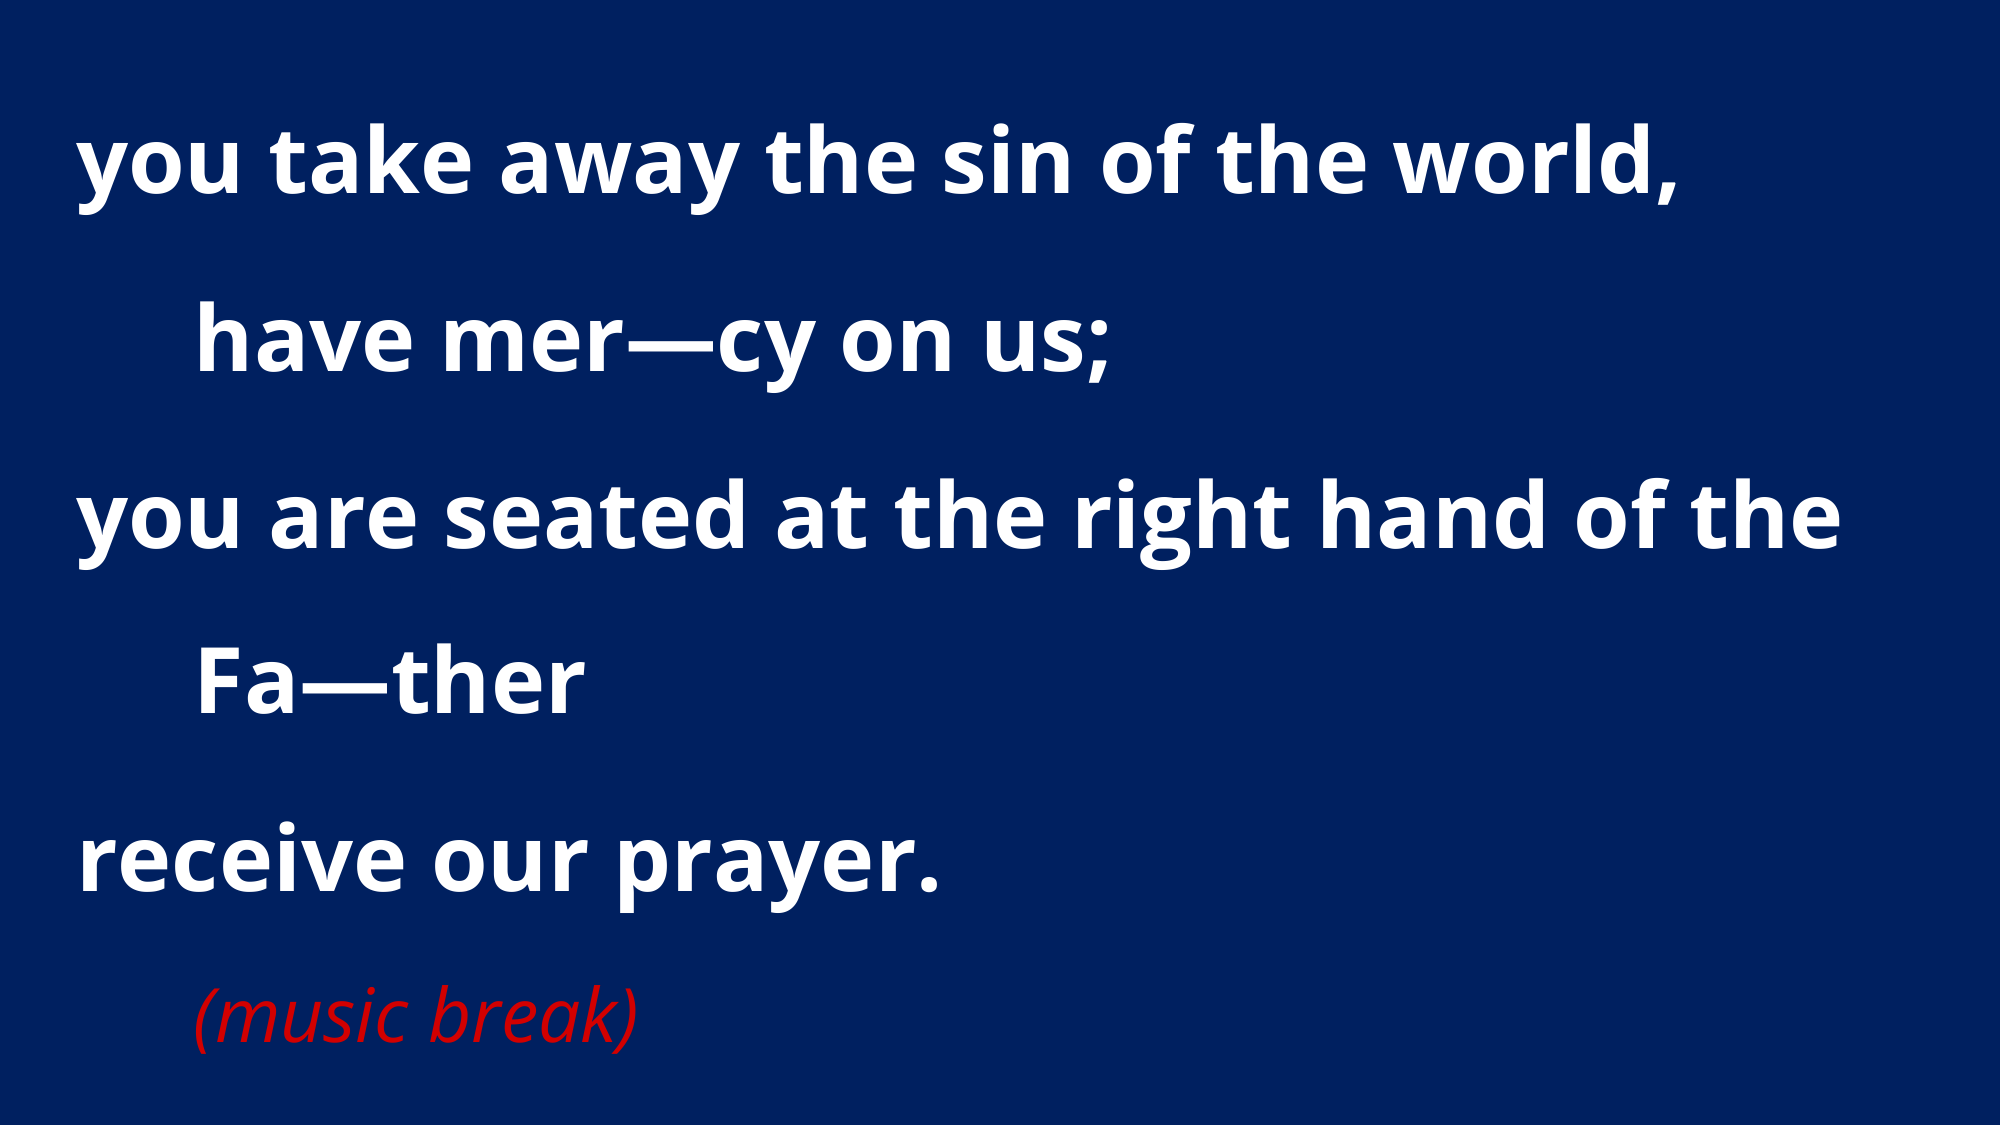

you take away the sin of the world,
	have mer—cy on us;
you are seated at the right hand of the Fa—ther
receive our prayer.
	(music break)